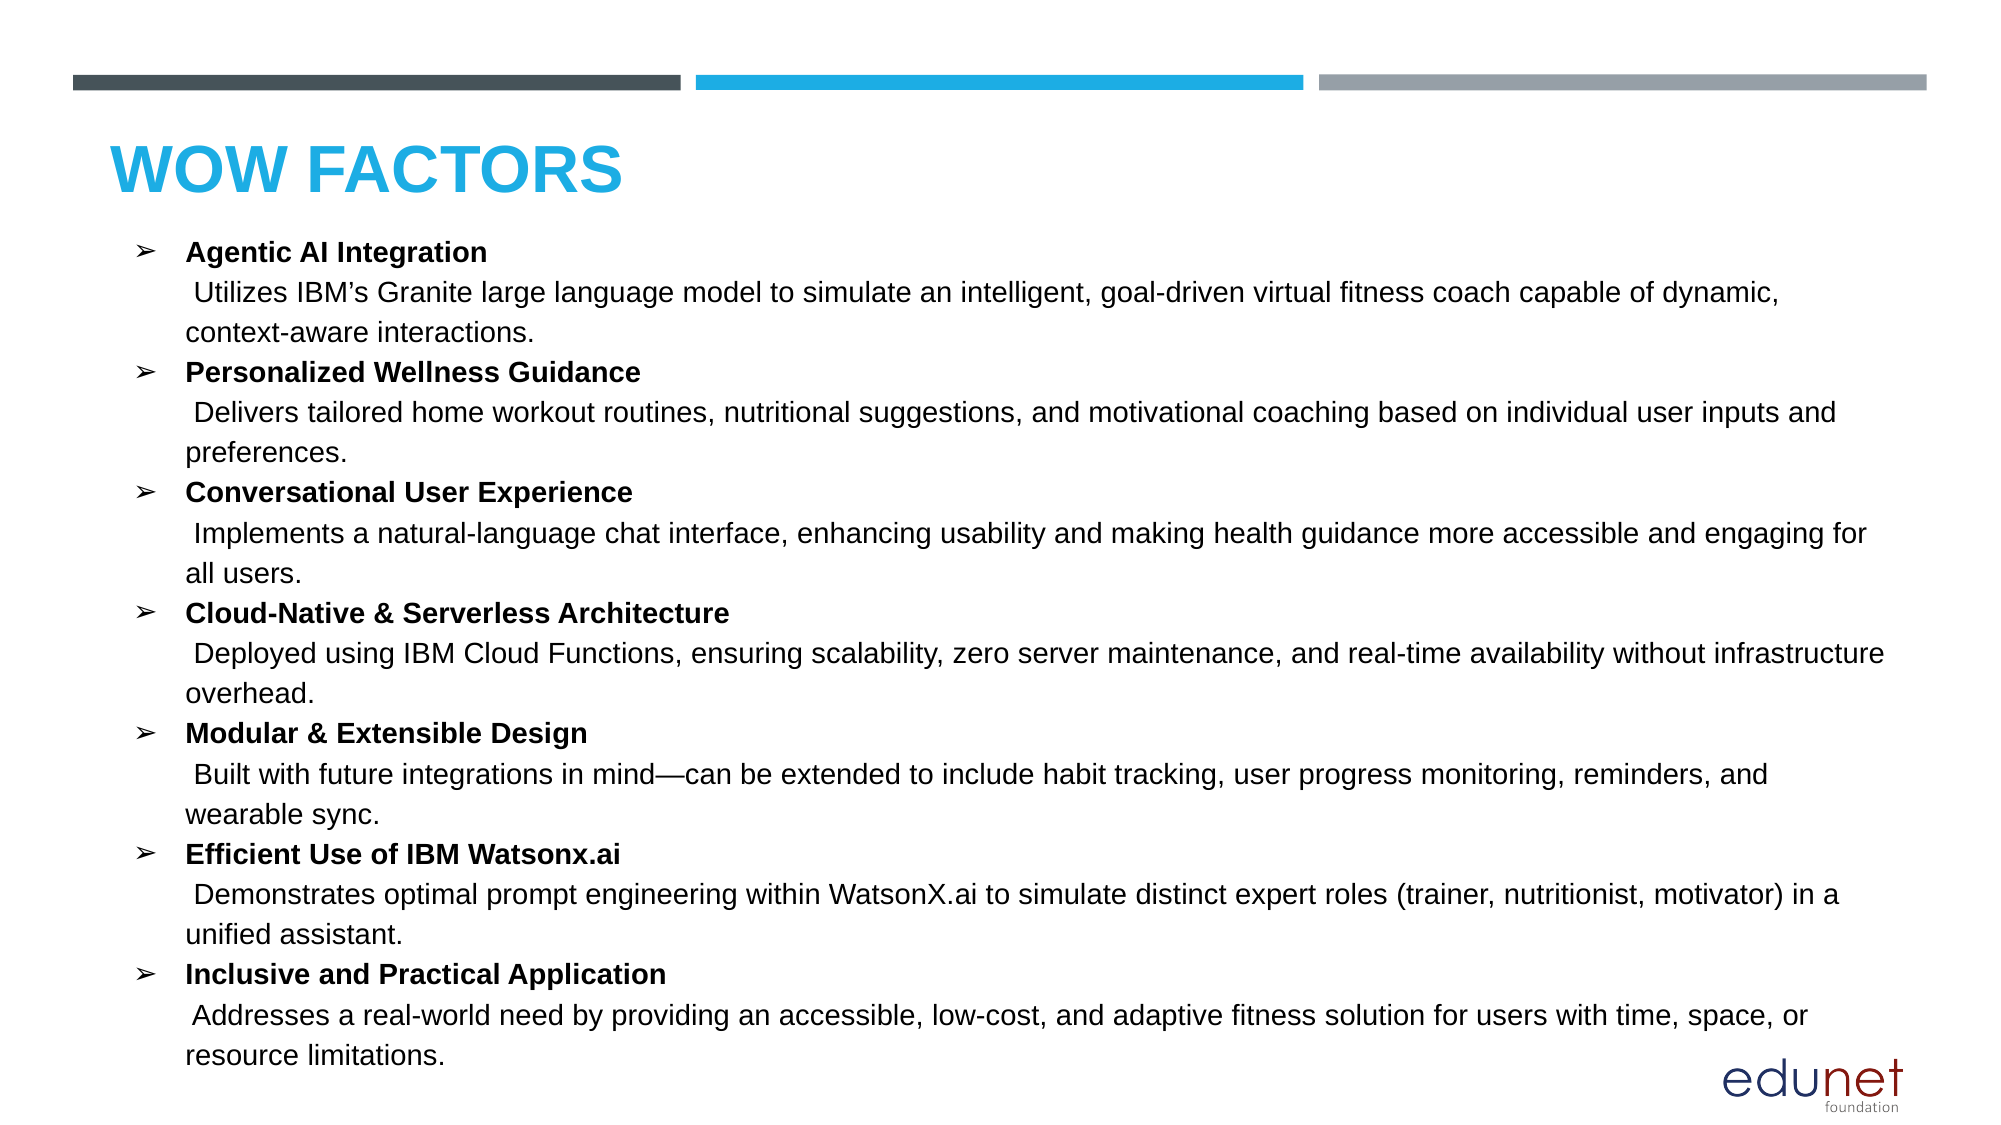

# WOW FACTORS
Agentic AI Integration
 Utilizes IBM’s Granite large language model to simulate an intelligent, goal-driven virtual fitness coach capable of dynamic, context-aware interactions.
Personalized Wellness Guidance
 Delivers tailored home workout routines, nutritional suggestions, and motivational coaching based on individual user inputs and preferences.
Conversational User Experience
 Implements a natural-language chat interface, enhancing usability and making health guidance more accessible and engaging for all users.
Cloud-Native & Serverless Architecture
 Deployed using IBM Cloud Functions, ensuring scalability, zero server maintenance, and real-time availability without infrastructure overhead.
Modular & Extensible Design
 Built with future integrations in mind—can be extended to include habit tracking, user progress monitoring, reminders, and wearable sync.
Efficient Use of IBM Watsonx.ai
 Demonstrates optimal prompt engineering within WatsonX.ai to simulate distinct expert roles (trainer, nutritionist, motivator) in a unified assistant.
Inclusive and Practical Application
 Addresses a real-world need by providing an accessible, low-cost, and adaptive fitness solution for users with time, space, or resource limitations.